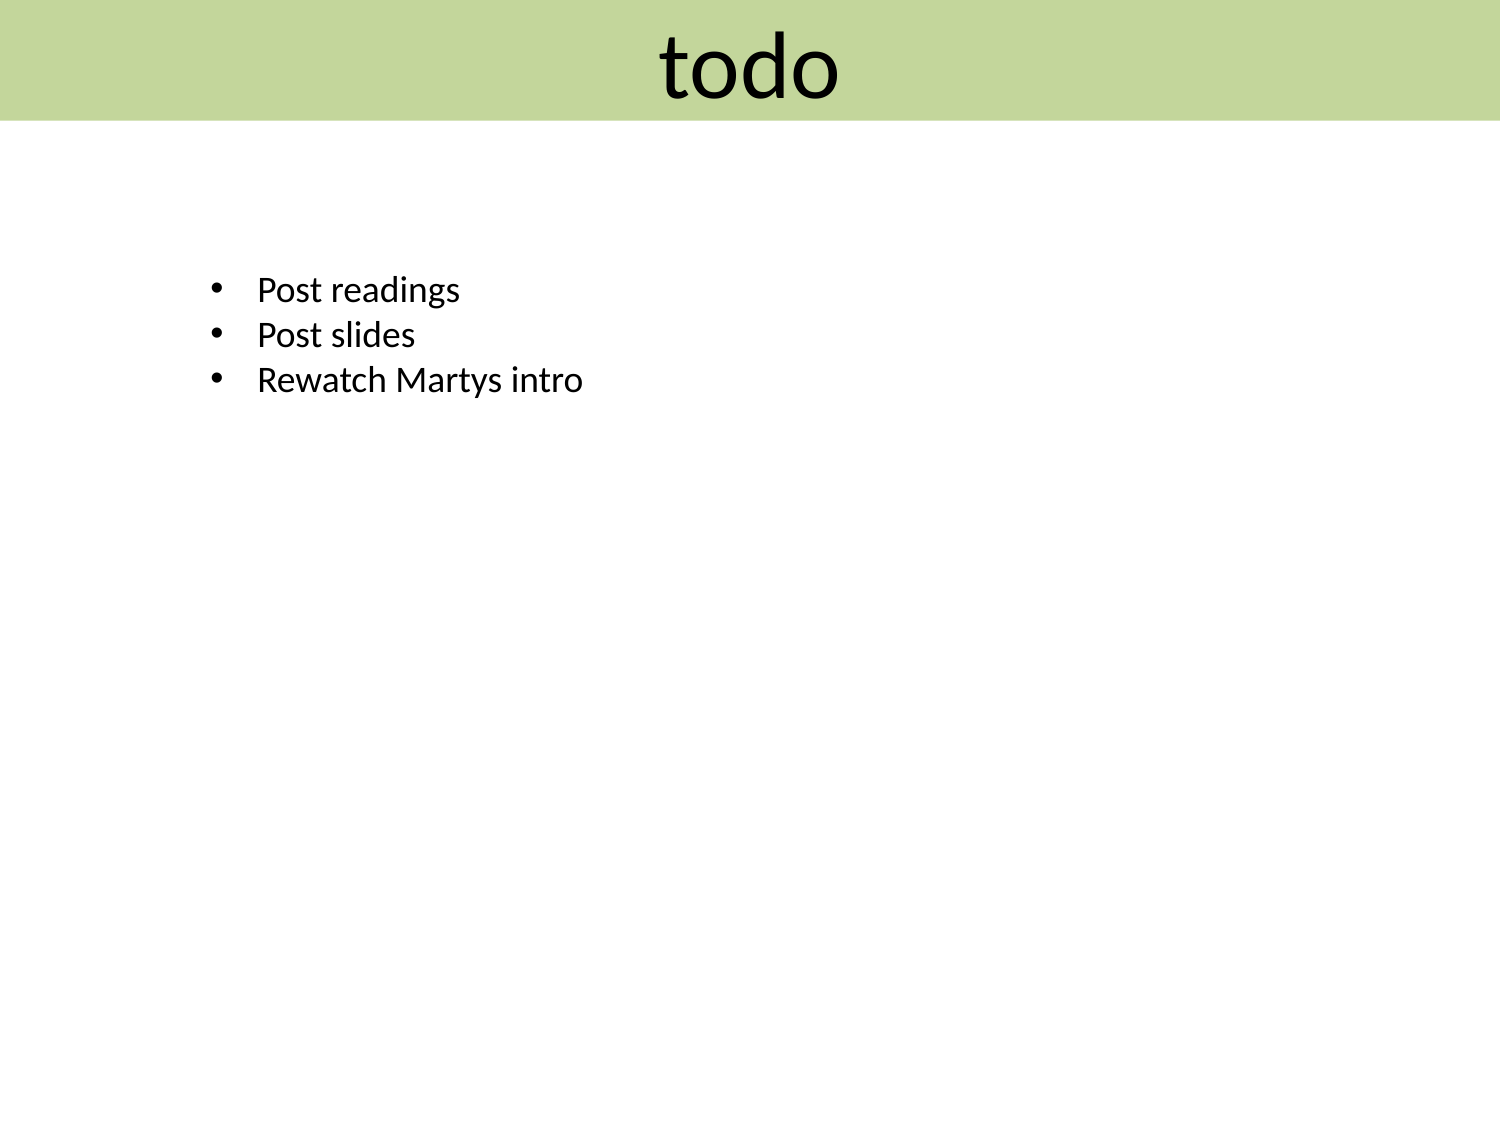

todo
Post readings
Post slides
Rewatch Martys intro